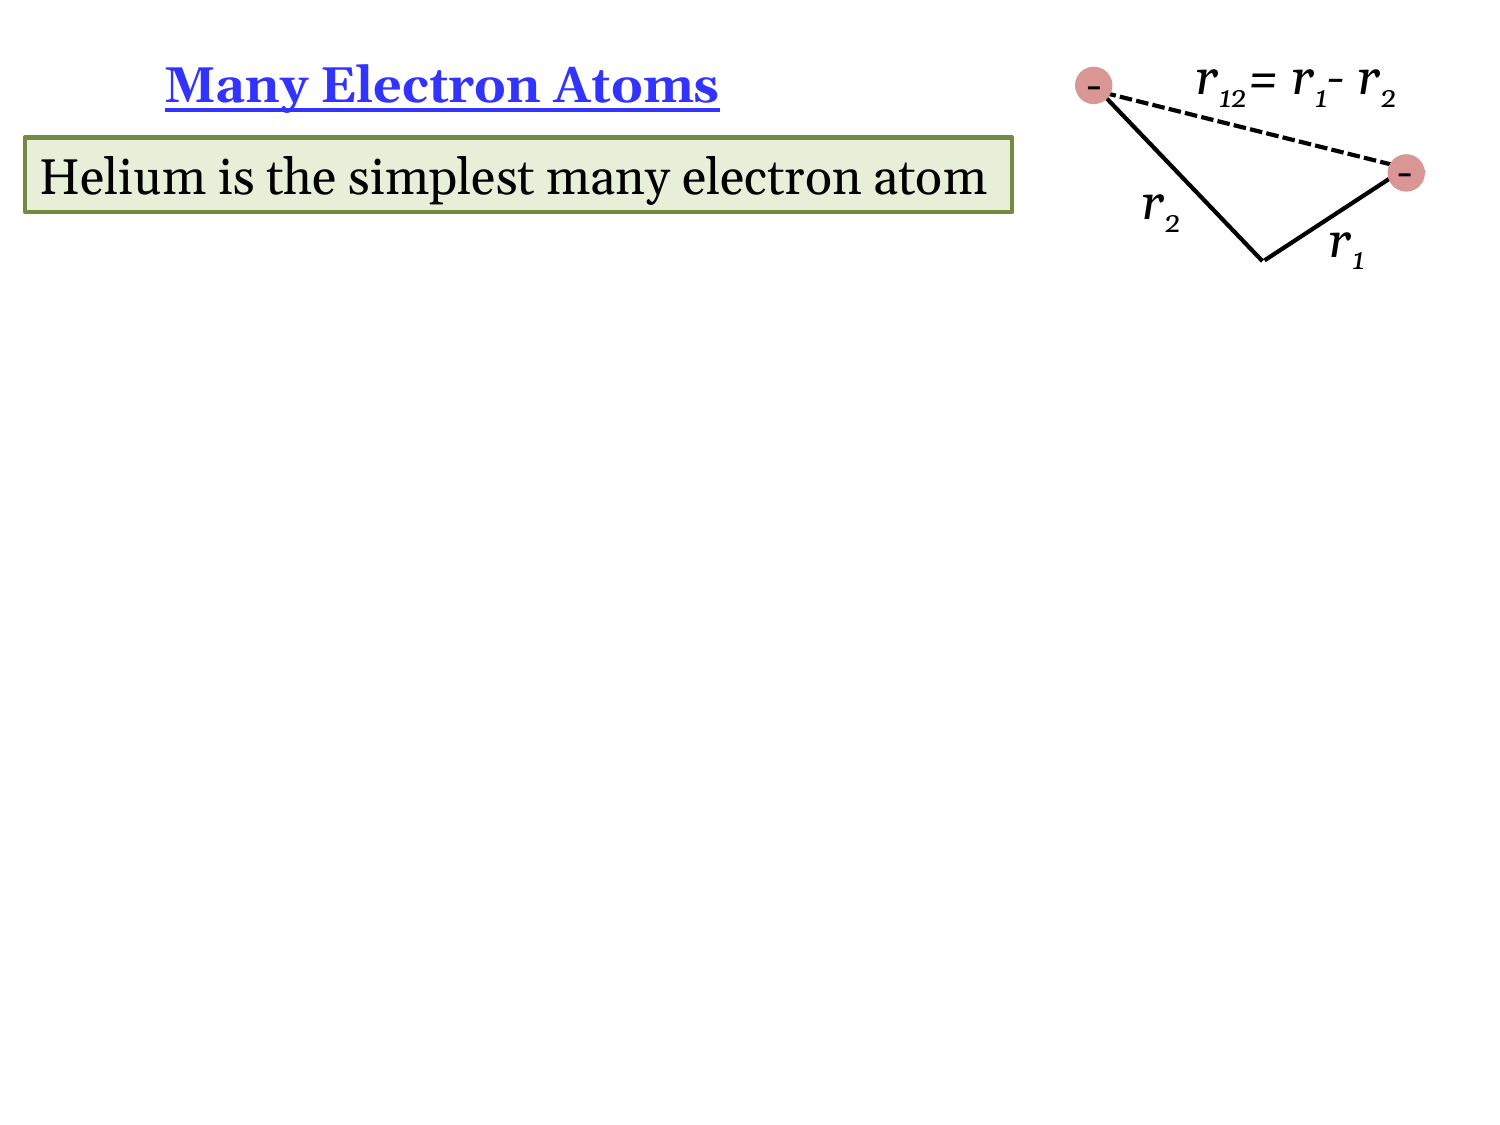

r12= r1- r2
Many Electron Atoms
-

Helium is the simplest many electron atom
-

r2
r1